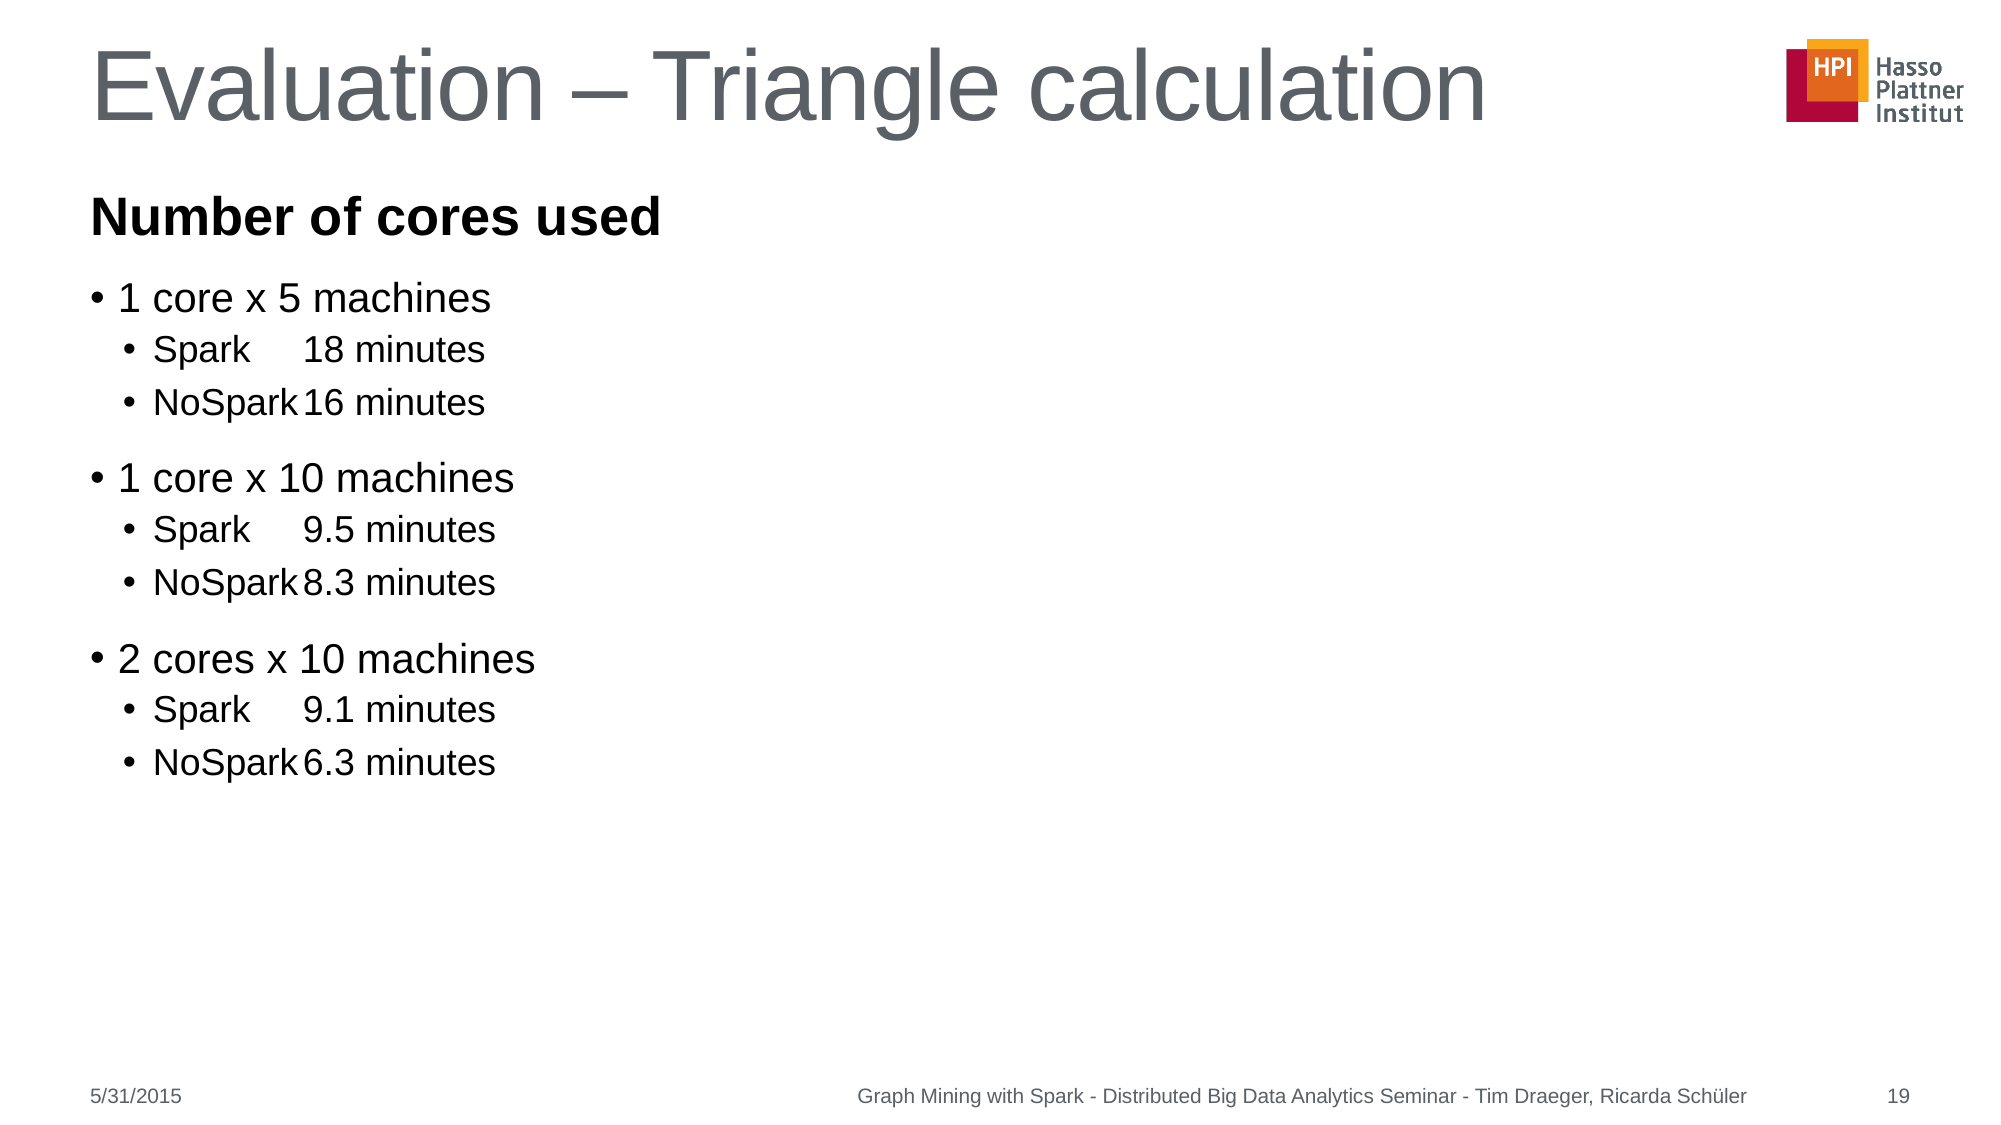

# Evaluation – Triangle calculation
Number of cores used
1 core x 5 machines
Spark	18 minutes
NoSpark	16 minutes
1 core x 10 machines
Spark	9.5 minutes
NoSpark	8.3 minutes
2 cores x 10 machines
Spark	9.1 minutes
NoSpark	6.3 minutes
5/31/2015
Graph Mining with Spark - Distributed Big Data Analytics Seminar - Tim Draeger, Ricarda Schüler
19